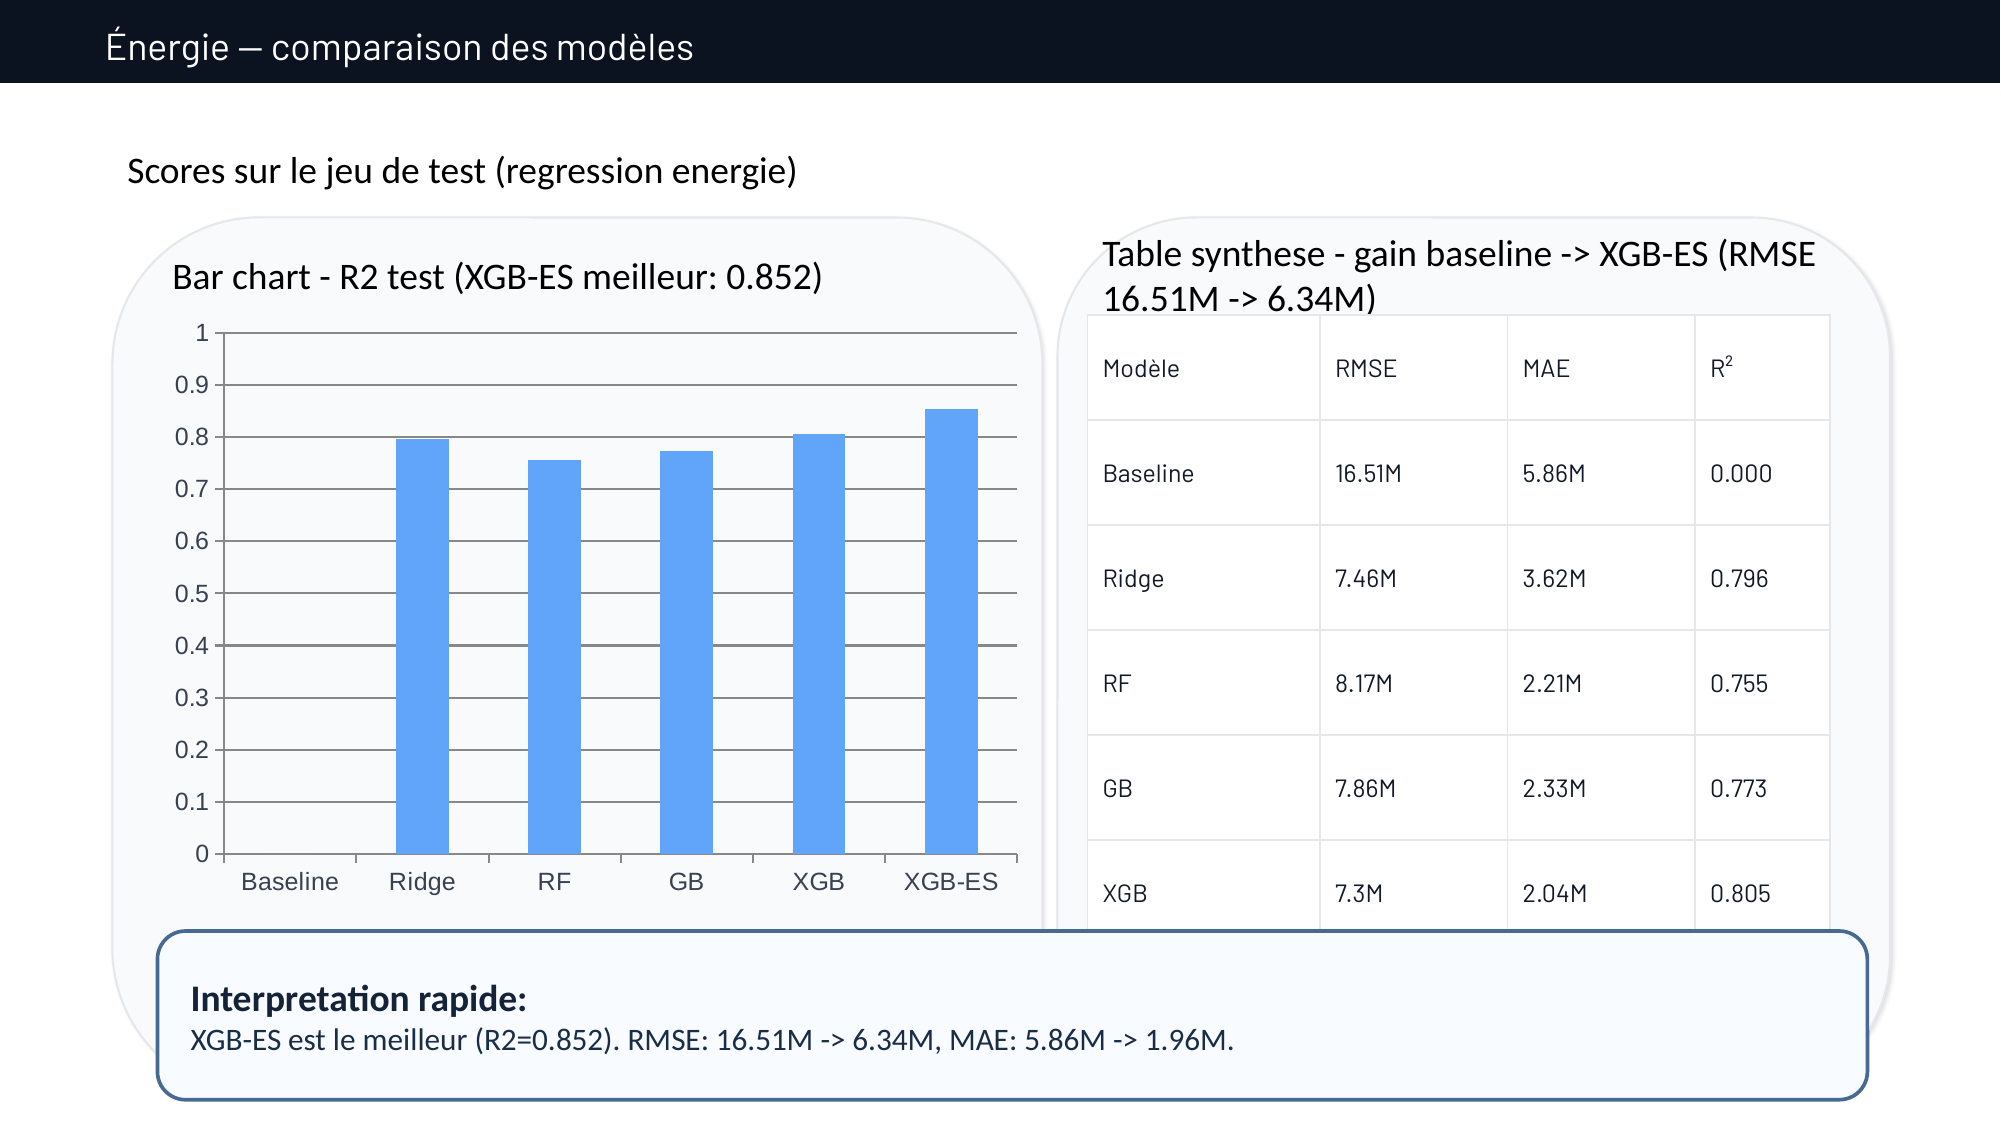

Énergie — comparaison des modèles
Scores sur le jeu de test (regression energie)

Bar chart - R2 test (XGB-ES meilleur: 0.852)
Table synthese - gain baseline -> XGB-ES (RMSE 16.51M -> 6.34M)

### Chart

| Category | R² (test) |
|---|---|
| Baseline | 0.0 |
| Ridge | 0.796 |
| RF | 0.755 |
| GB | 0.773 |
| XGB | 0.805 |
| XGB-ES | 0.853 |
| Modèle | RMSE | MAE | R² |
| --- | --- | --- | --- |
| Baseline | 16.51M | 5.86M | 0.000 |
| Ridge | 7.46M | 3.62M | 0.796 |
| RF | 8.17M | 2.21M | 0.755 |
| GB | 7.86M | 2.33M | 0.773 |
| XGB | 7.3M | 2.04M | 0.805 |
| XGB-ES | 6.34M | 1.96M | 0.852 |
Interpretation rapide:
XGB-ES est le meilleur (R2=0.852). RMSE: 16.51M -> 6.34M, MAE: 5.86M -> 1.96M.